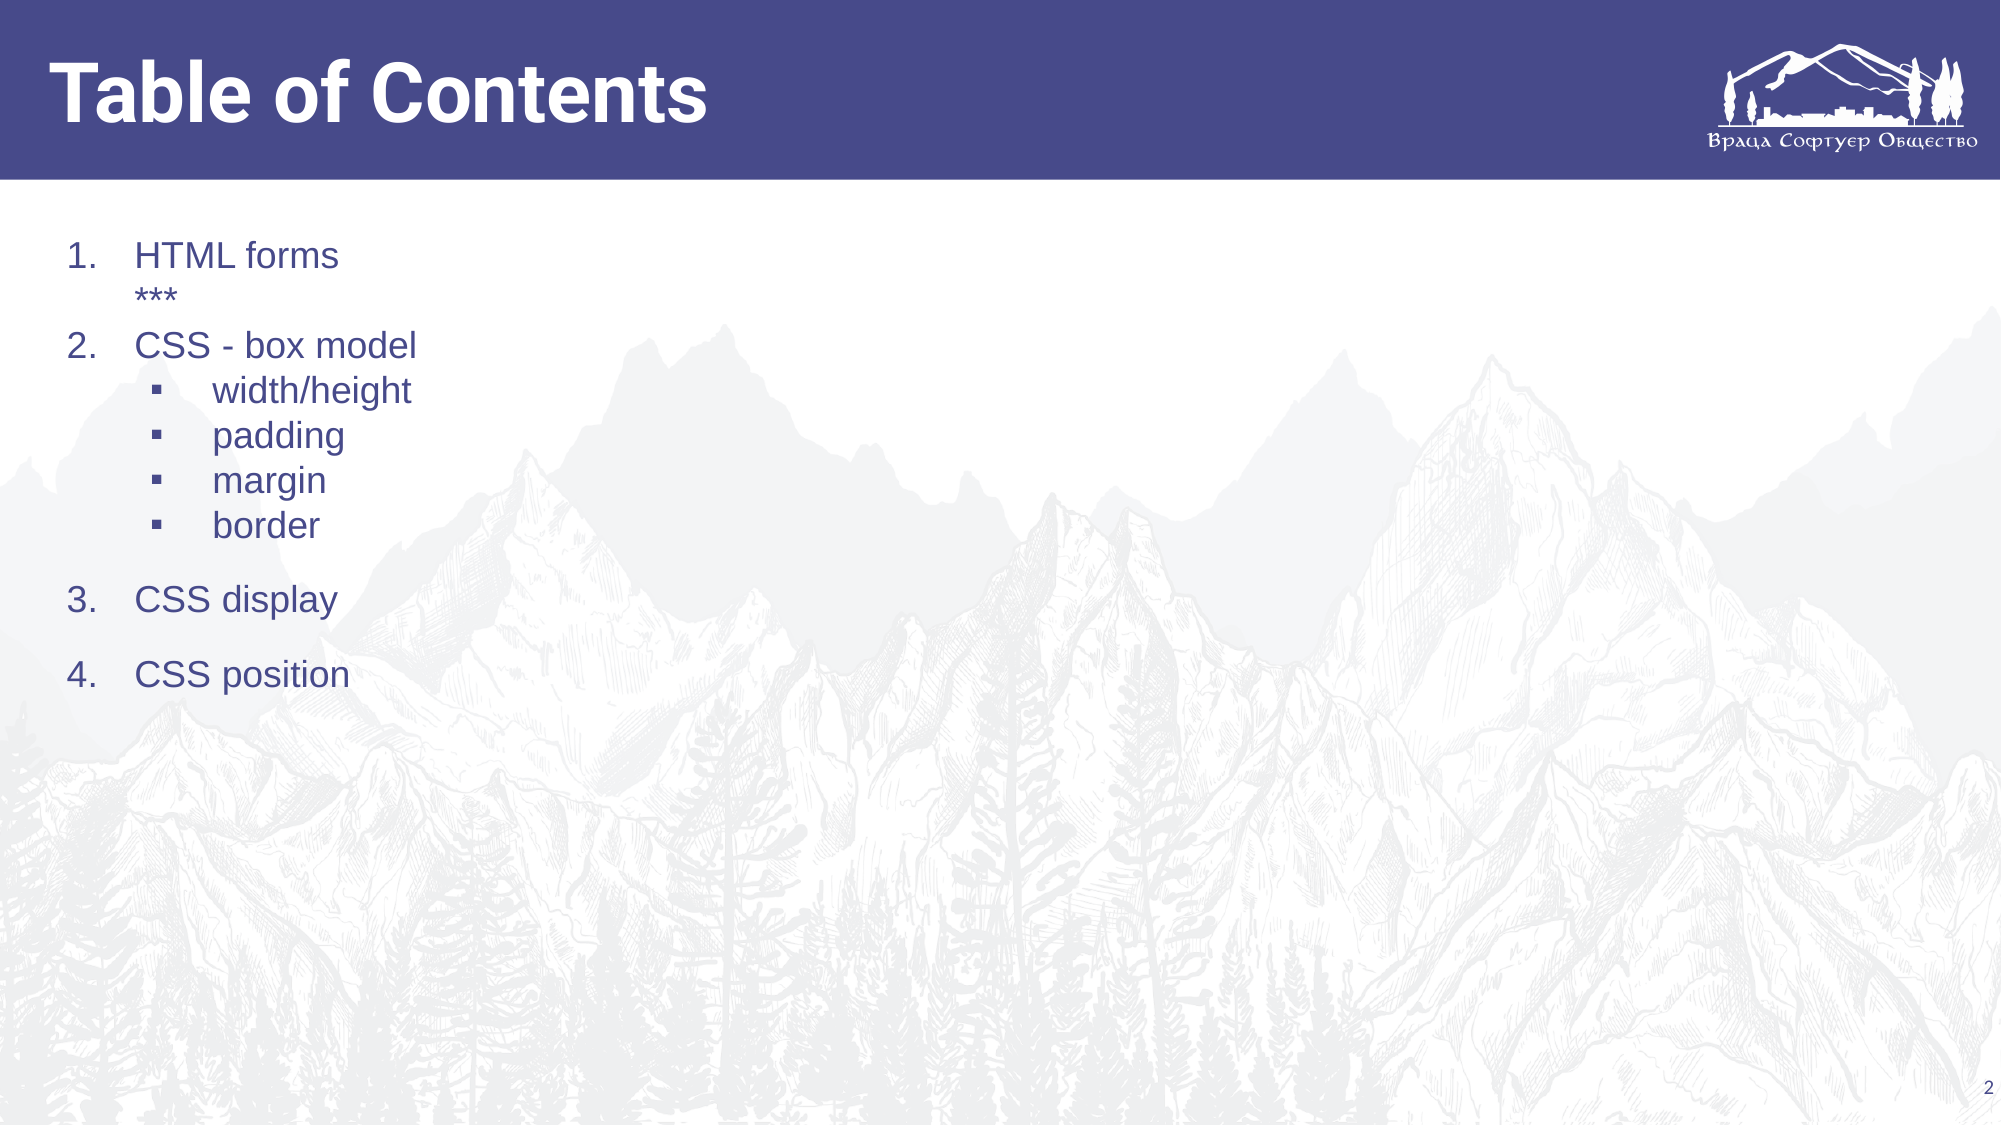

# Table of Contents
HTML forms
***
CSS - box model
width/height
padding
margin
border
CSS display
CSS position
2